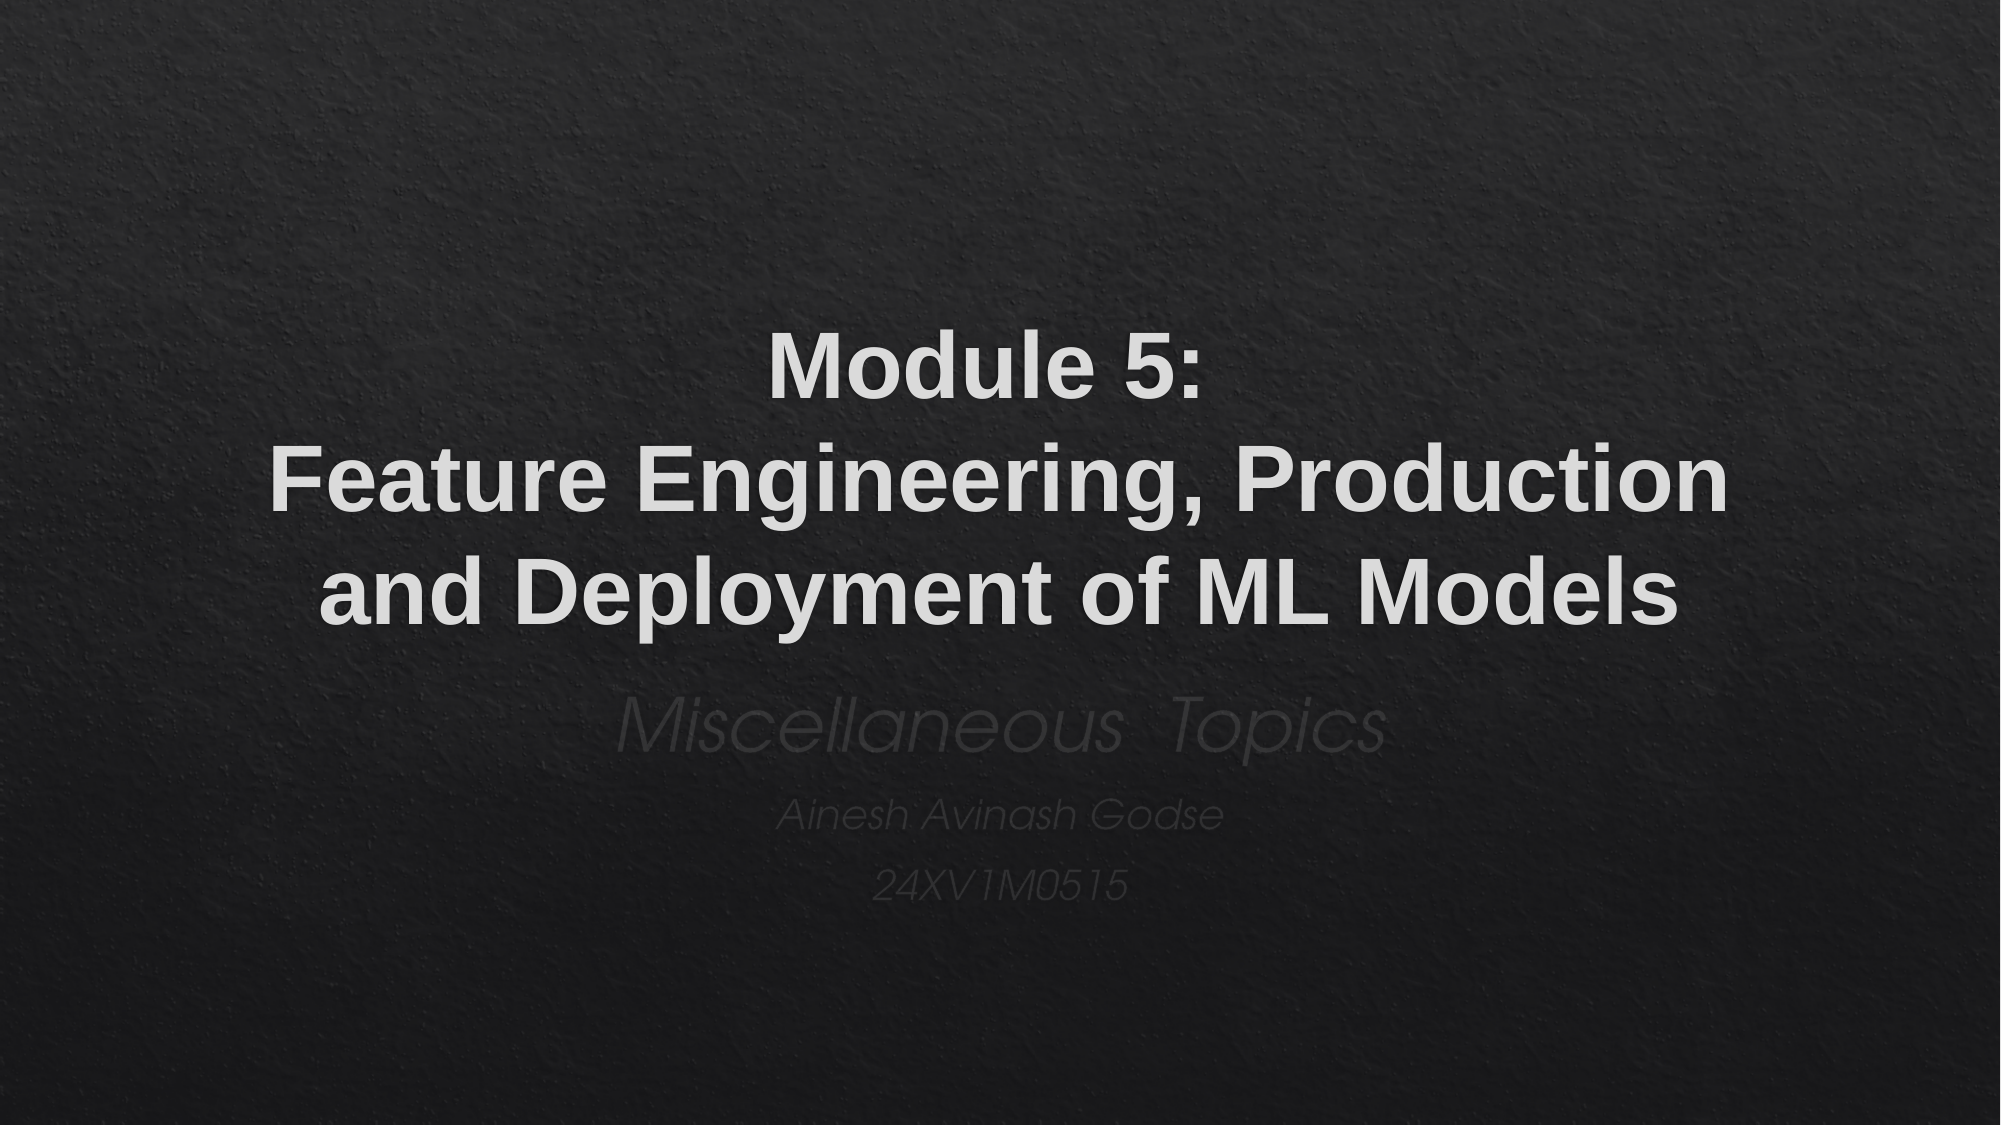

# Module 5: Feature Engineering, Production and Deployment of ML Models
Miscellaneous  Topics
Ainesh Avinash Godse
24XV1M0515